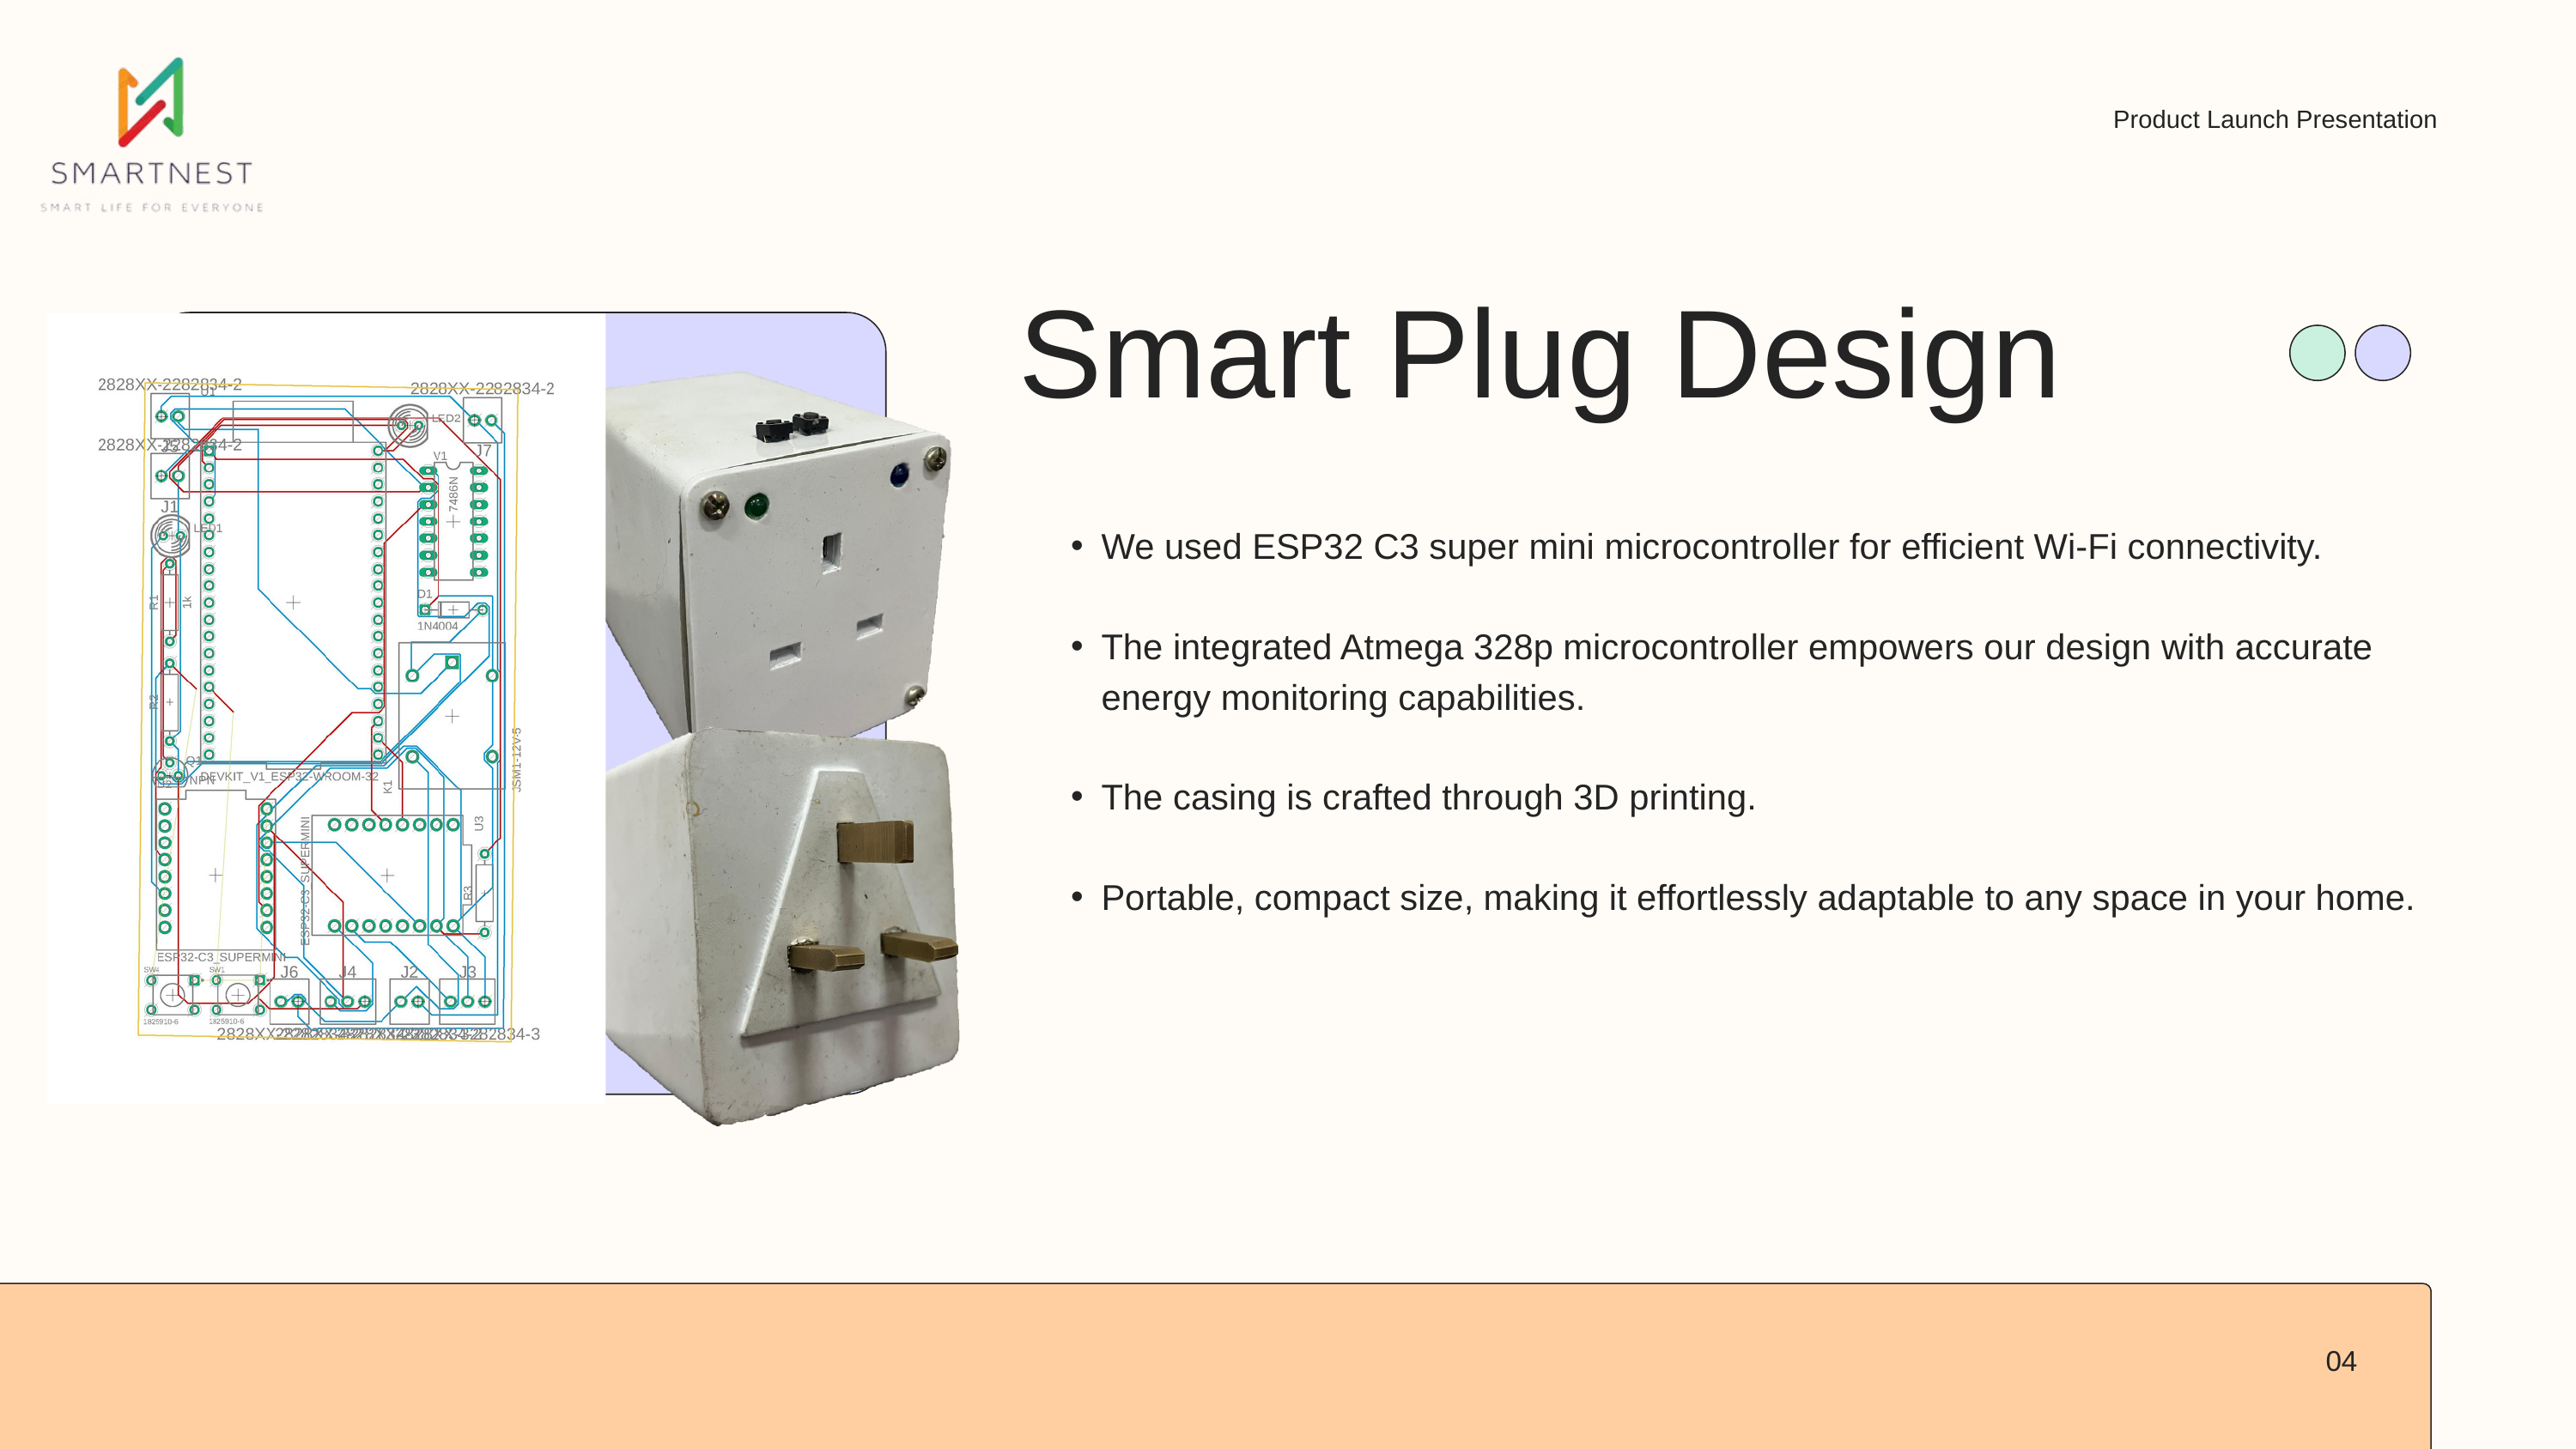

Product Launch Presentation
Smart Plug Design

We used ESP32 C3 super mini microcontroller for efficient Wi-Fi connectivity.

The integrated Atmega 328p microcontroller empowers our design with accurate energy monitoring capabilities.

The casing is crafted through 3D printing.

Portable, compact size, making it effortlessly adaptable to any space in your home.

04